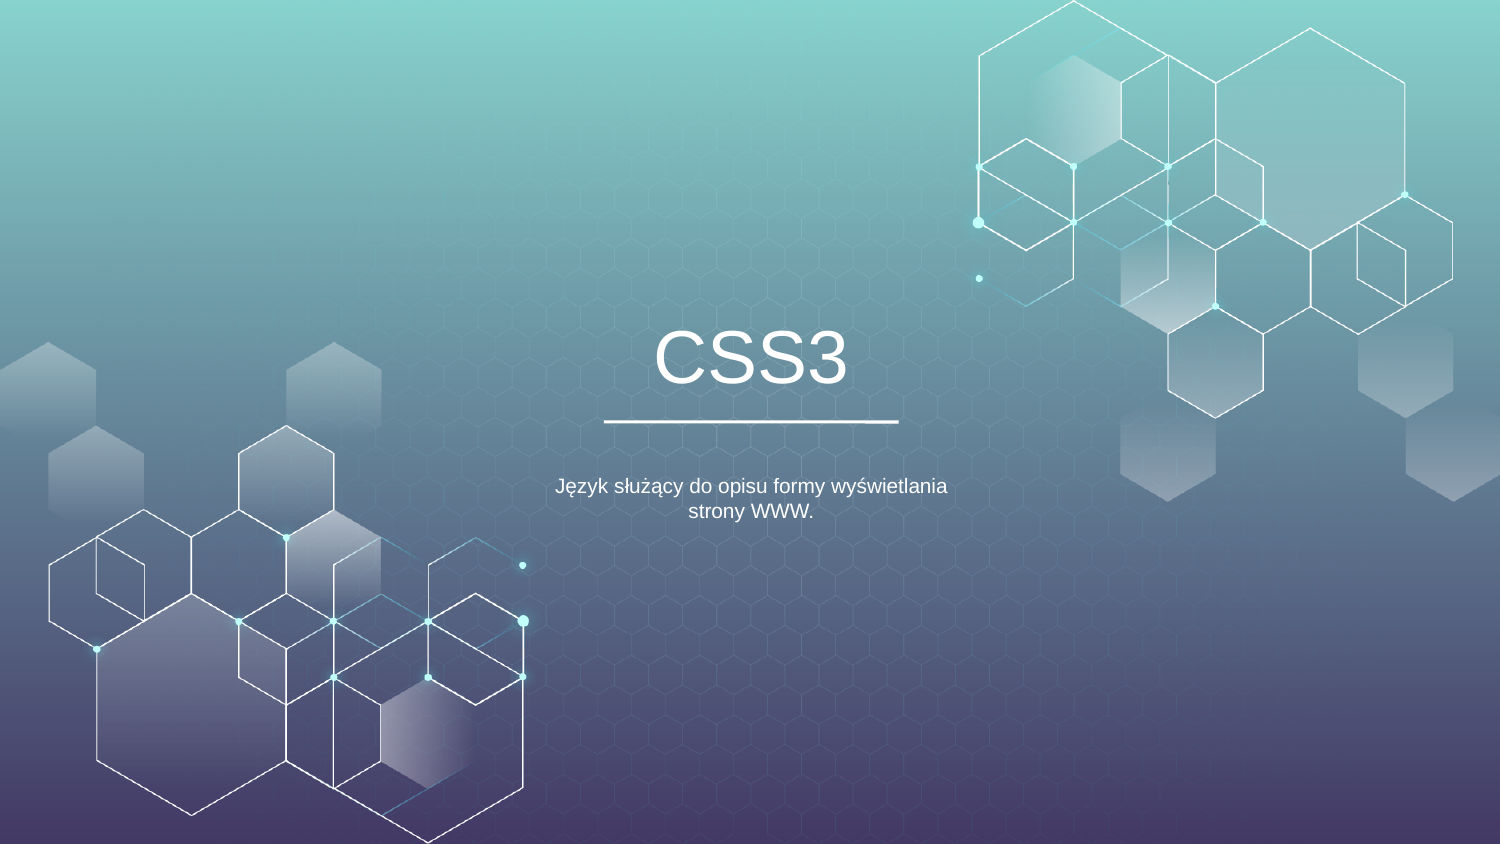

CSS3

Język służący do opisu formy wyświetlania strony WWW.